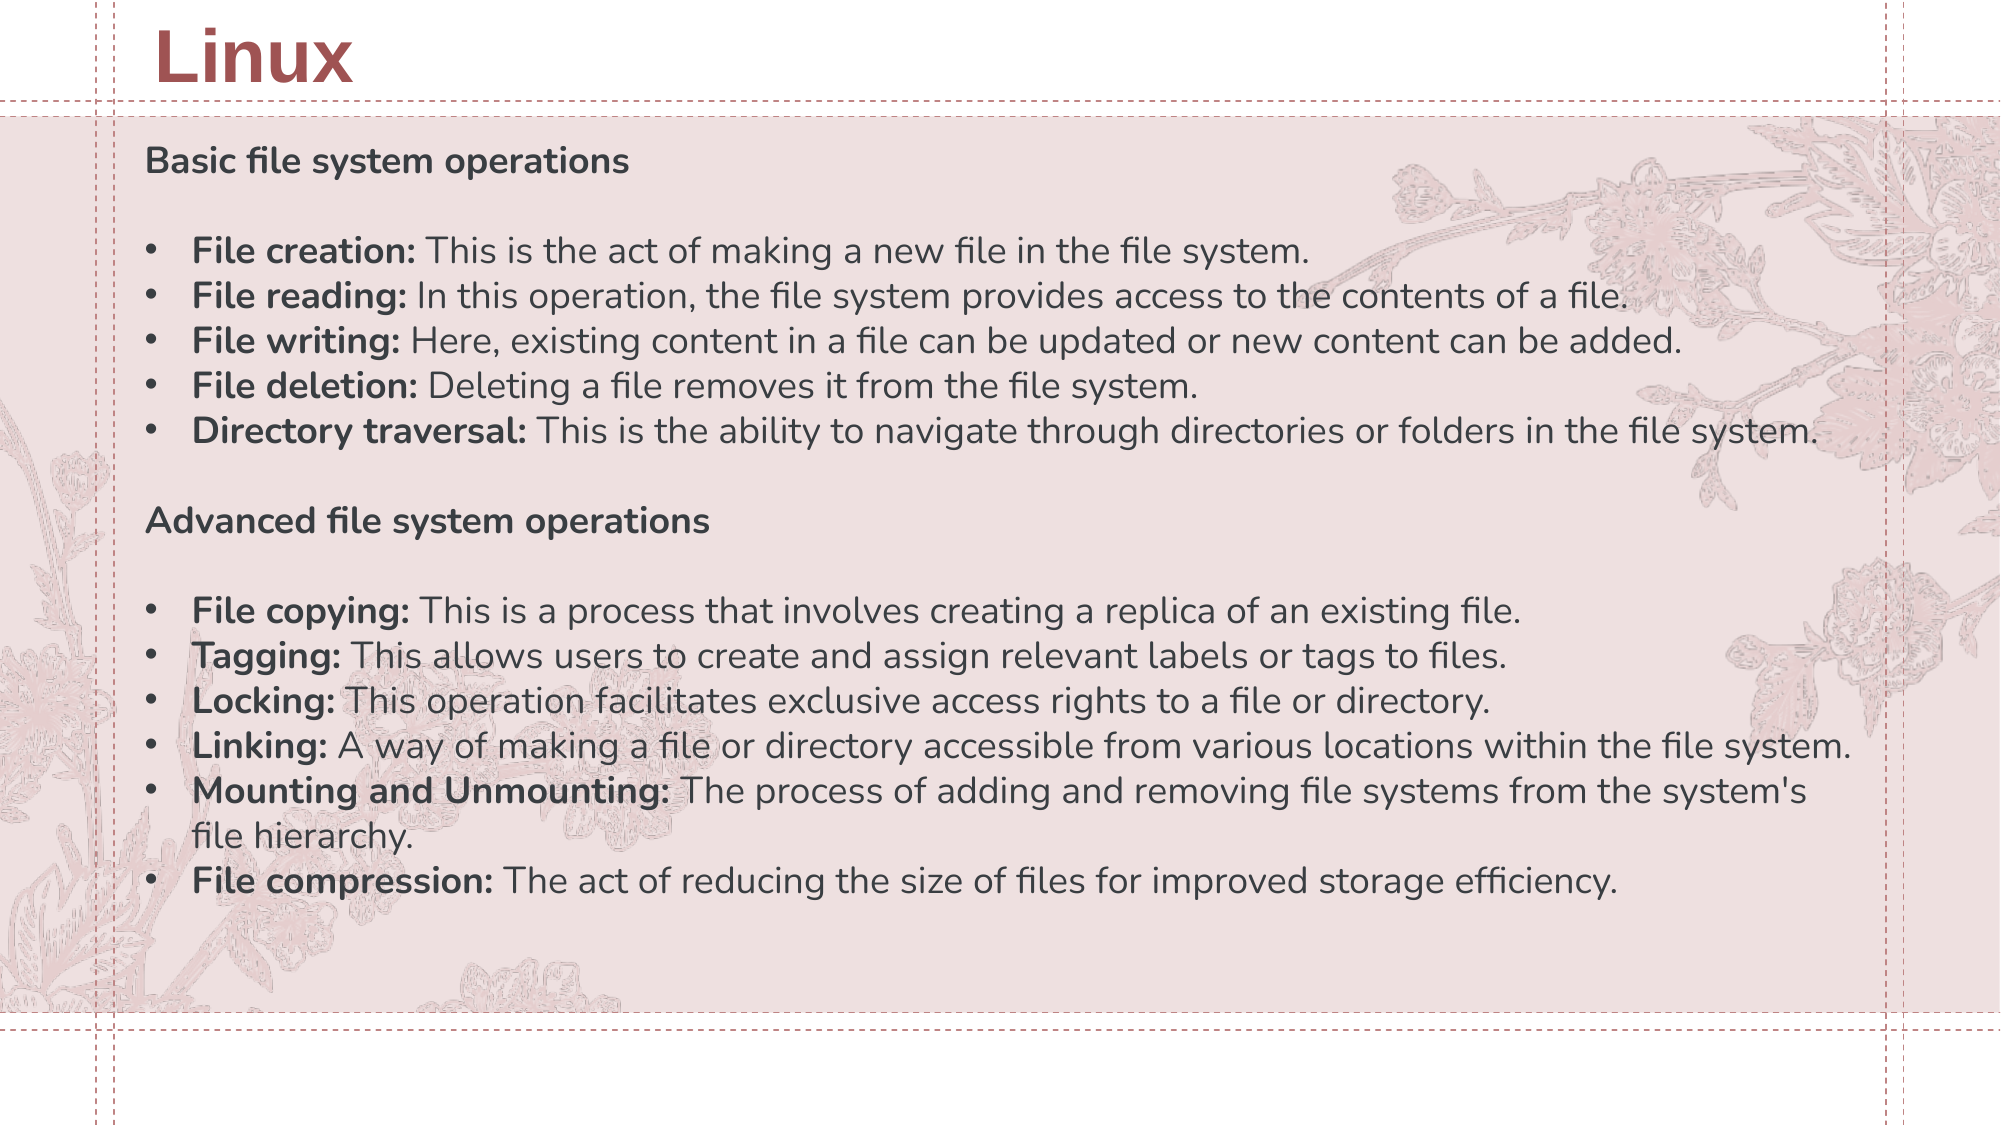

Linux
Basic file system operations

File creation: This is the act of making a new file in the file system.
File reading: In this operation, the file system provides access to the contents of a file.
File writing: Here, existing content in a file can be updated or new content can be added.
File deletion: Deleting a file removes it from the file system.
Directory traversal: This is the ability to navigate through directories or folders in the file system.

Advanced file system operations

File copying: This is a process that involves creating a replica of an existing file.
Tagging: This allows users to create and assign relevant labels or tags to files.
Locking: This operation facilitates exclusive access rights to a file or directory.
Linking: A way of making a file or directory accessible from various locations within the file system.
Mounting and Unmounting: The process of adding and removing file systems from the system's file hierarchy.
File compression: The act of reducing the size of files for improved storage efficiency.